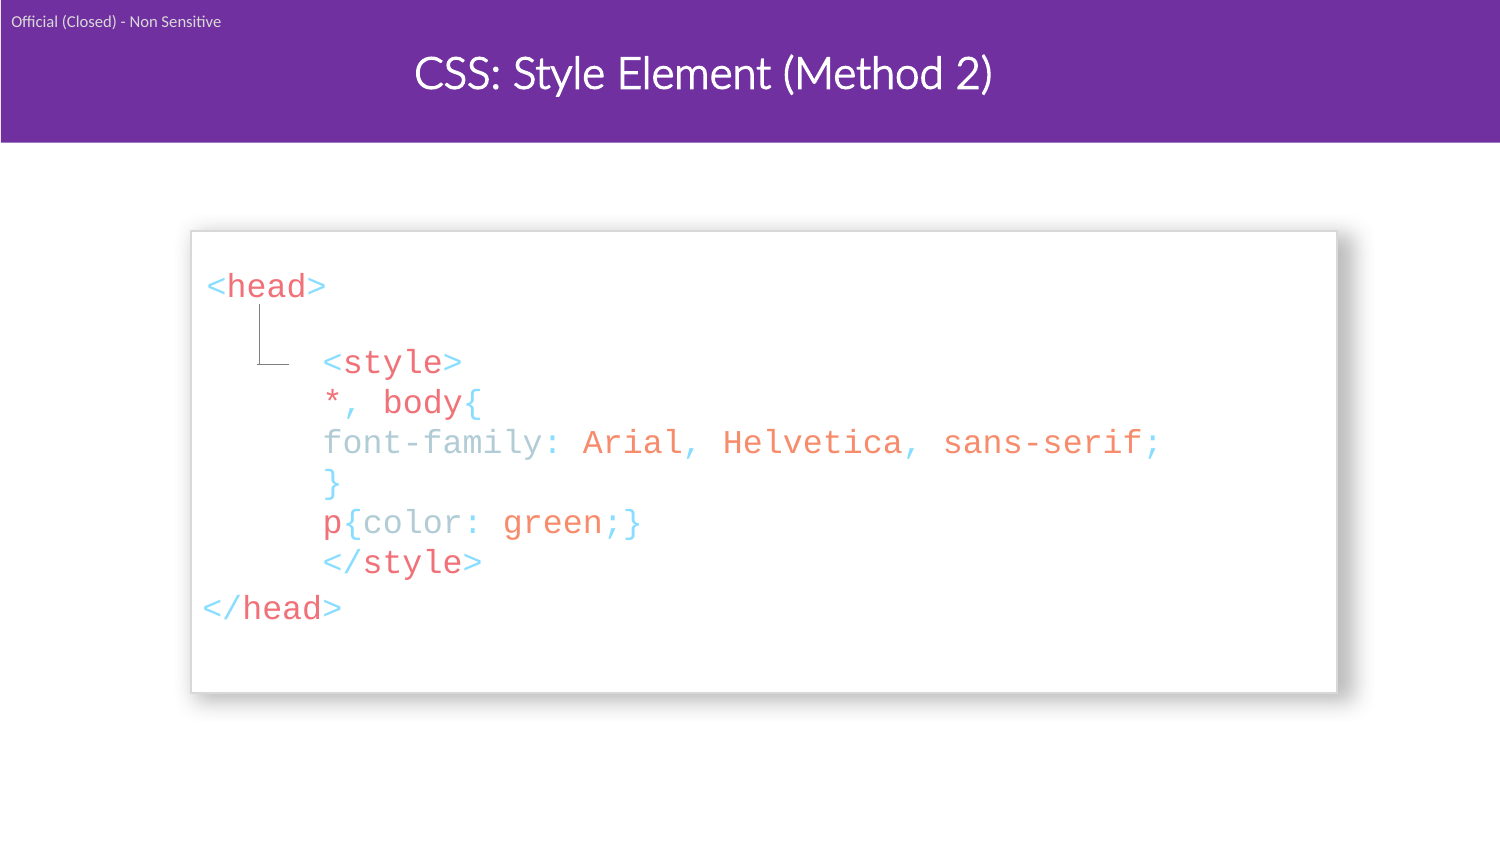

Official (Closed) - Non Sensitive

CSS: Style Element (Method 2)

<head>
<style>
*, body{
font-family: Arial, Helvetica, sans-serif;
}
p{color: green;}
</style>
</head>